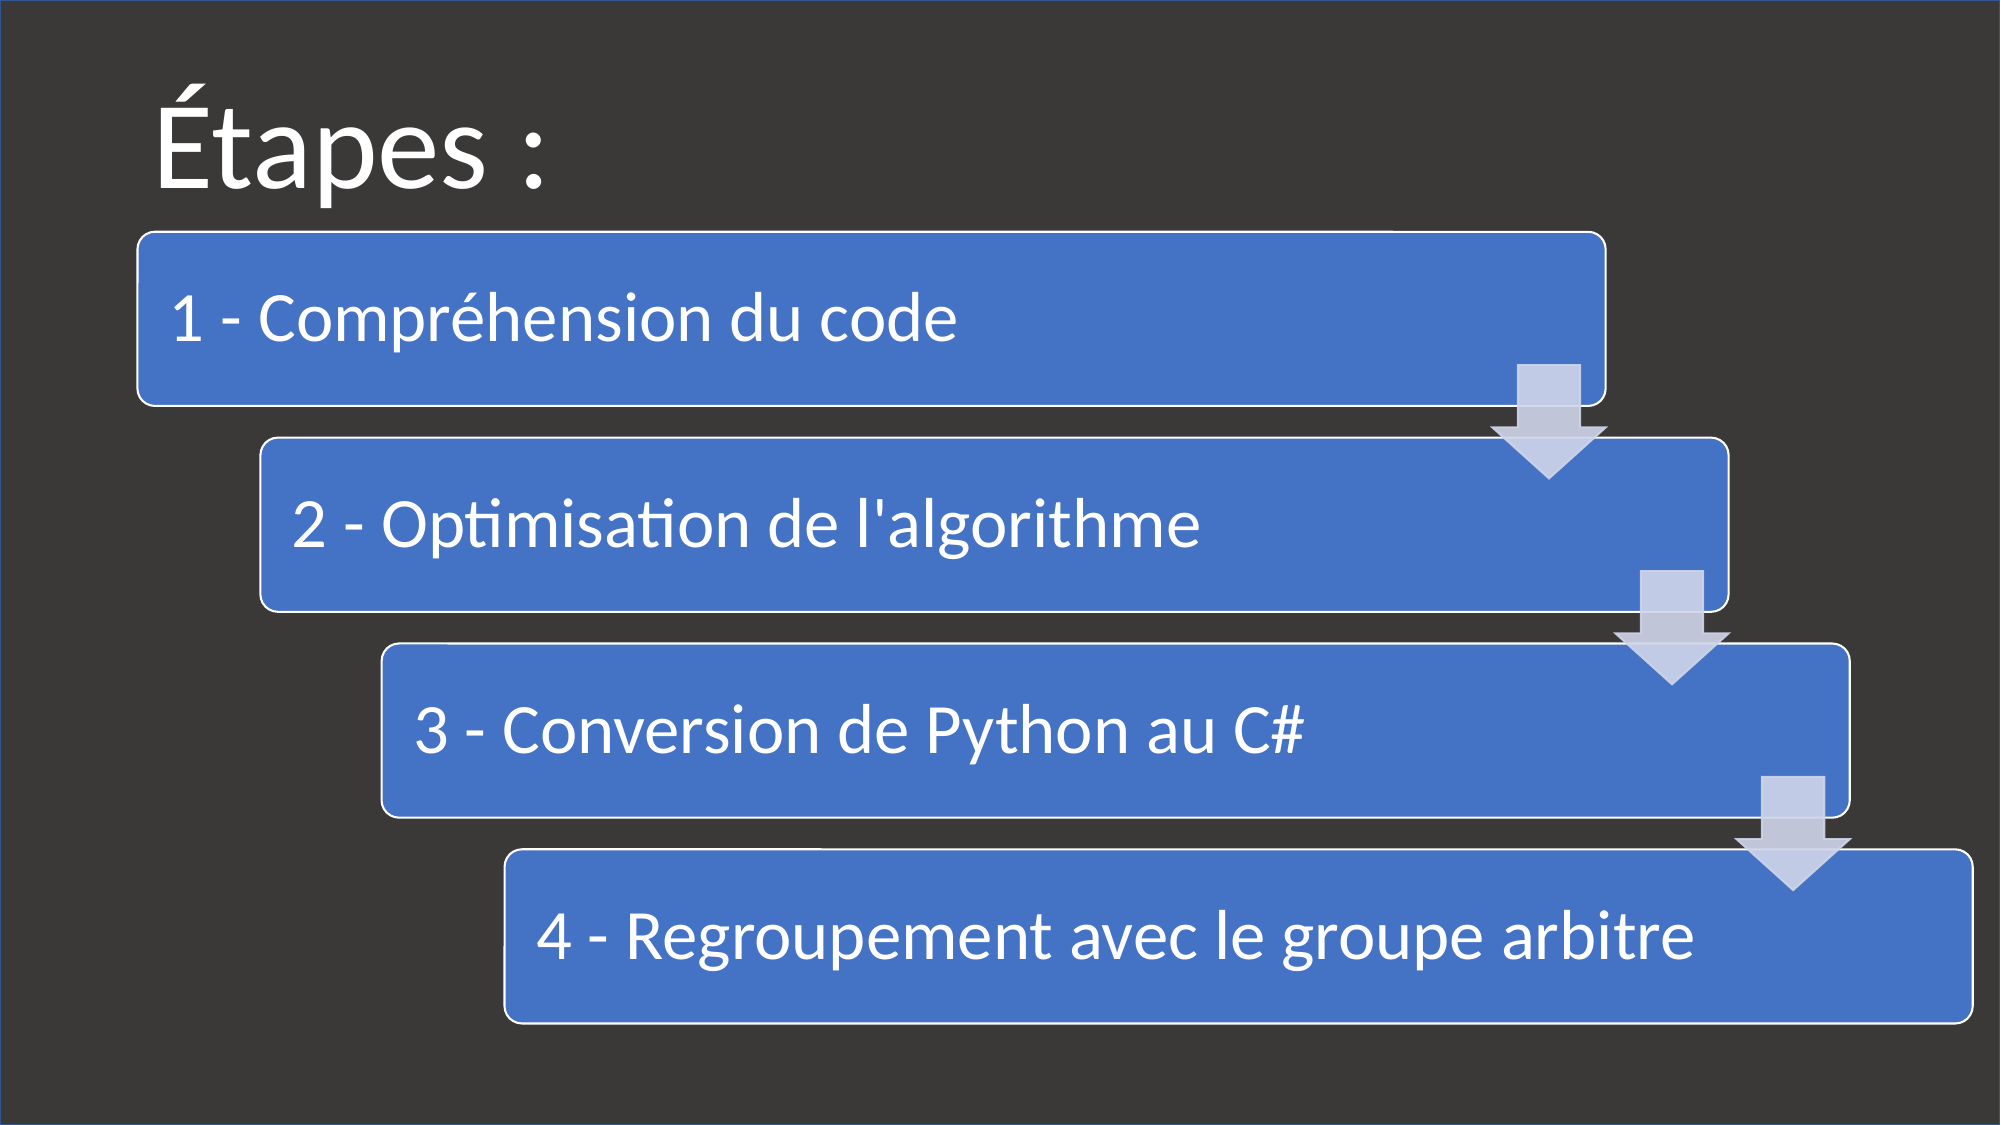

# Étapes :
1 - Compréhension du code
2 - Optimisation de l'algorithme
3 - Conversion de Python au C#
4 - Regroupement avec le groupe arbitre